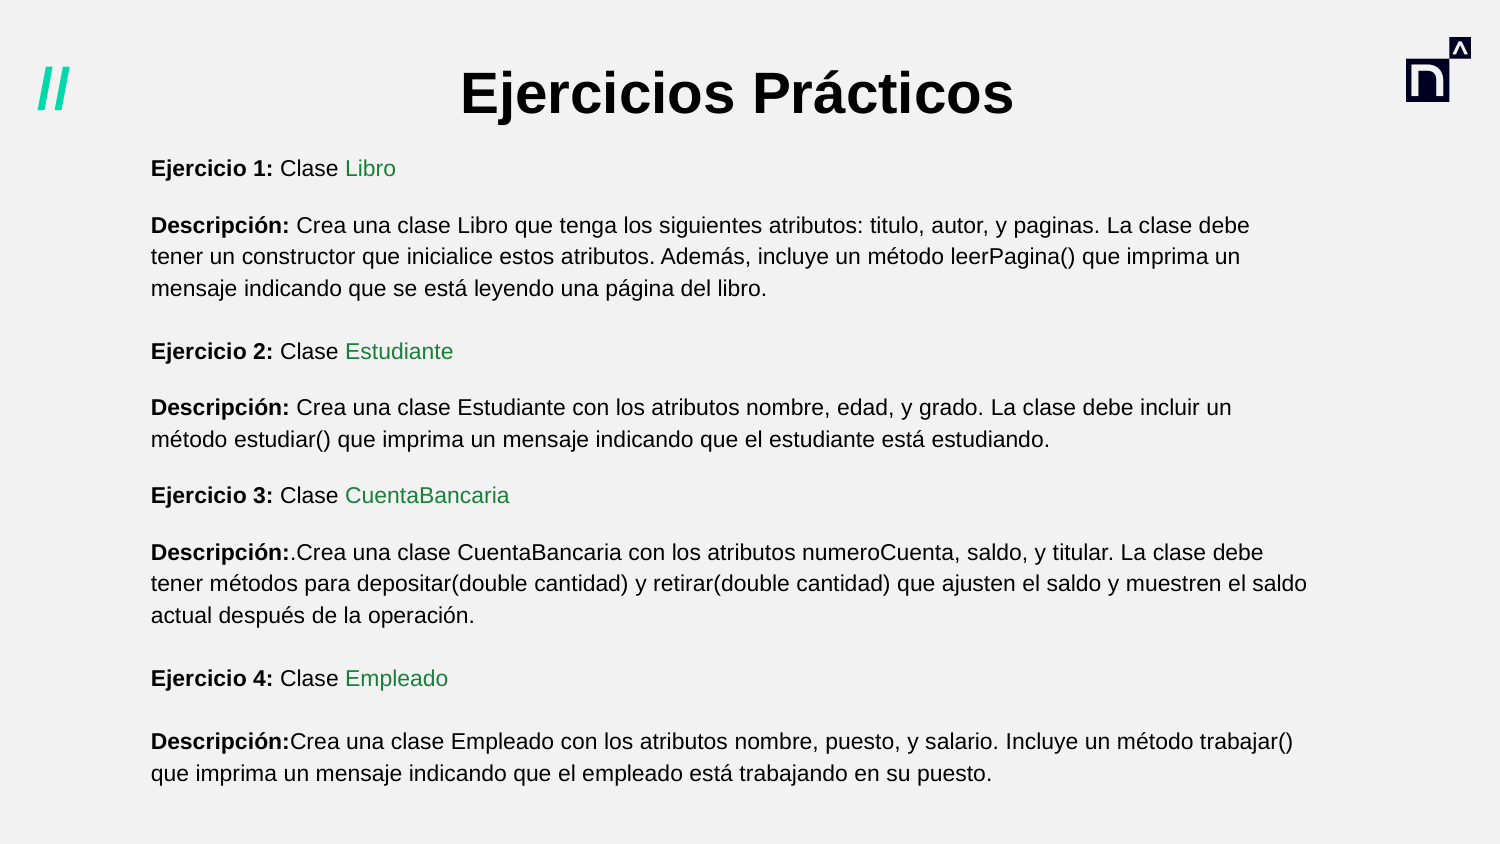

# Ejercicios Prácticos
Ejercicio 1: Clase Libro
Descripción: Crea una clase Libro que tenga los siguientes atributos: titulo, autor, y paginas. La clase debe tener un constructor que inicialice estos atributos. Además, incluye un método leerPagina() que imprima un mensaje indicando que se está leyendo una página del libro.
Ejercicio 2: Clase Estudiante
Descripción: Crea una clase Estudiante con los atributos nombre, edad, y grado. La clase debe incluir un método estudiar() que imprima un mensaje indicando que el estudiante está estudiando.
Ejercicio 3: Clase CuentaBancaria
Descripción:.Crea una clase CuentaBancaria con los atributos numeroCuenta, saldo, y titular. La clase debe tener métodos para depositar(double cantidad) y retirar(double cantidad) que ajusten el saldo y muestren el saldo actual después de la operación.
Ejercicio 4: Clase Empleado
Descripción:Crea una clase Empleado con los atributos nombre, puesto, y salario. Incluye un método trabajar() que imprima un mensaje indicando que el empleado está trabajando en su puesto.